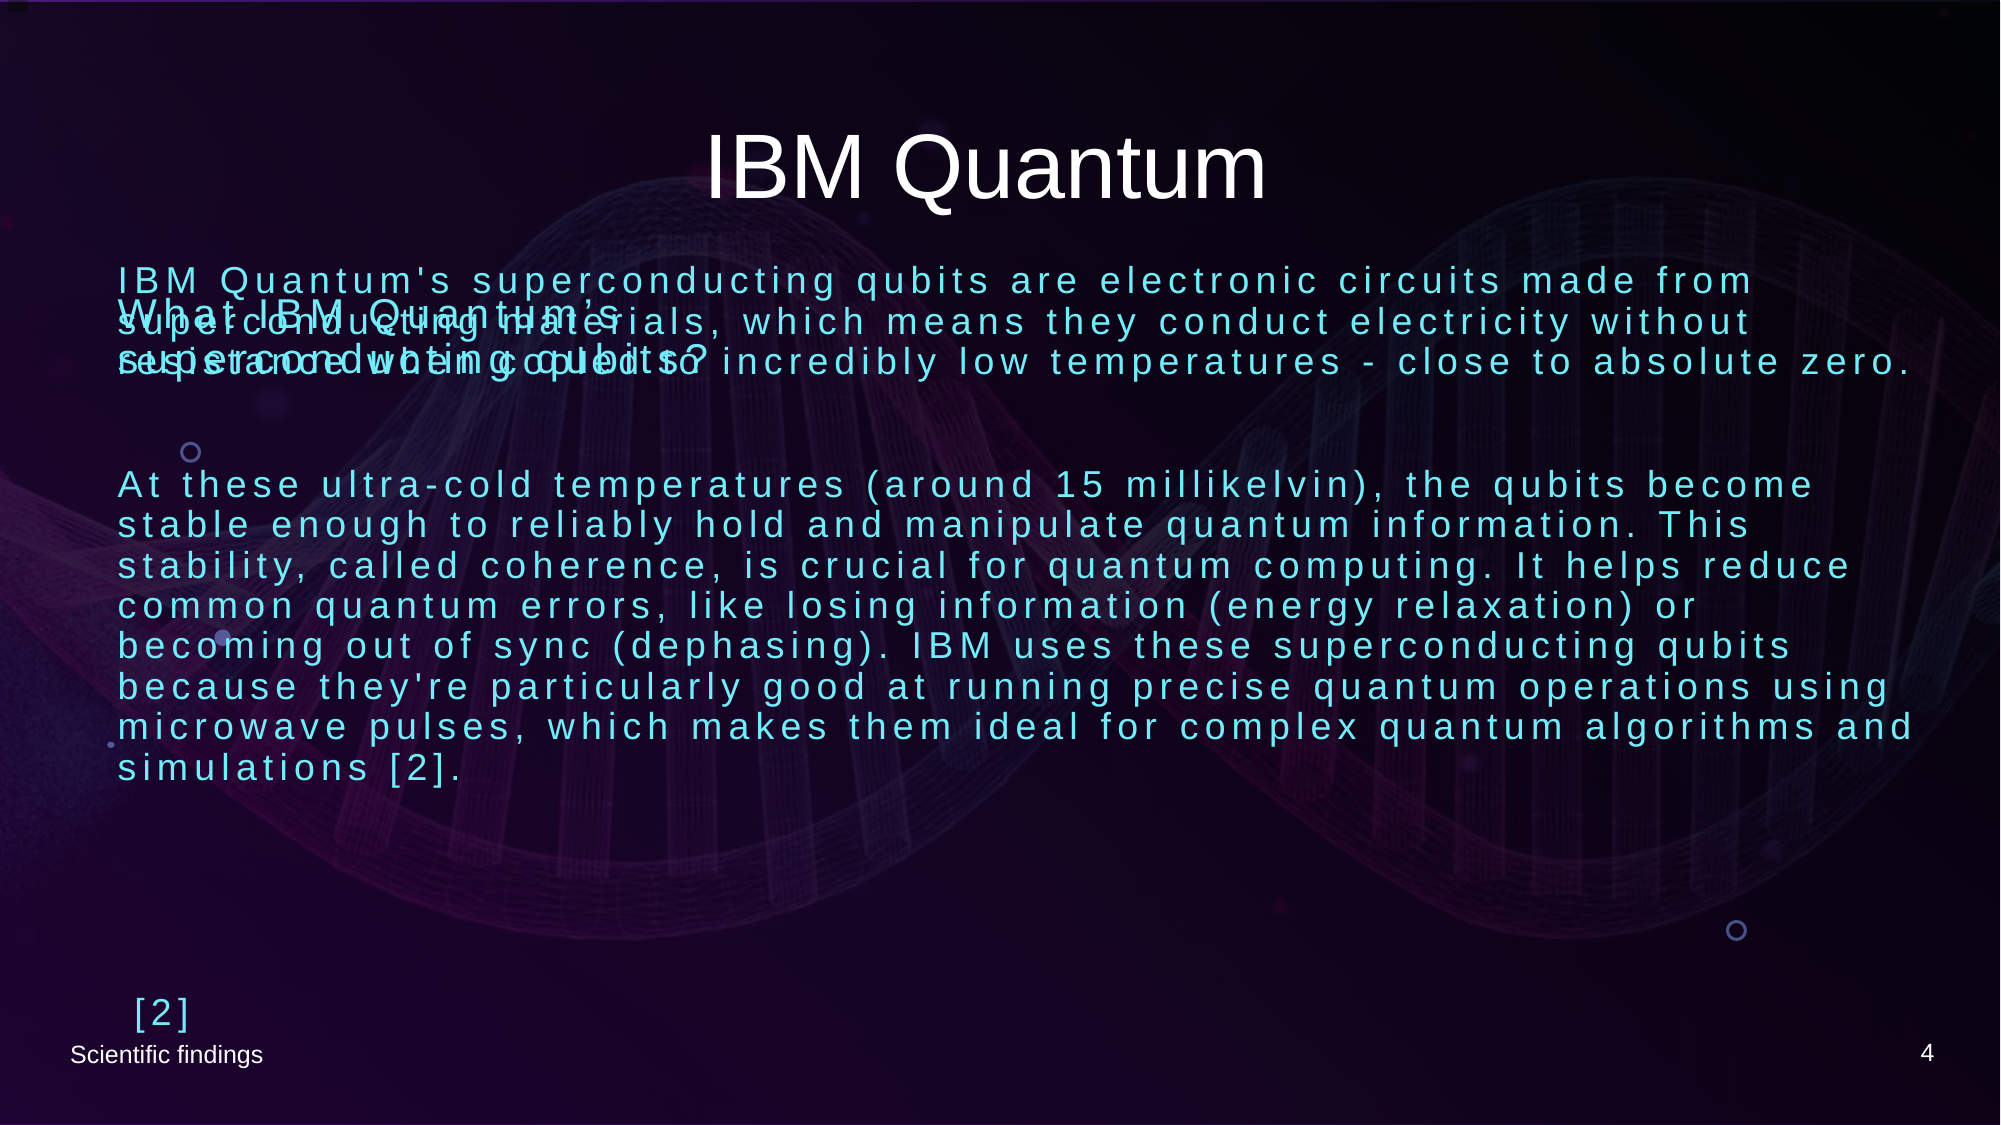

# IBM Quantum
What IBM Quantum’s superconducting qubits?
IBM Quantum's superconducting qubits are electronic circuits made from superconducting materials, which means they conduct electricity without resistance when cooled to incredibly low temperatures - close to absolute zero.

At these ultra-cold temperatures (around 15 millikelvin), the qubits become stable enough to reliably hold and manipulate quantum information. This stability, called coherence, is crucial for quantum computing. It helps reduce common quantum errors, like losing information (energy relaxation) or becoming out of sync (dephasing). IBM uses these superconducting qubits because they're particularly good at running precise quantum operations using microwave pulses, which makes them ideal for complex quantum algorithms and simulations [2].

 [2]

4
Scientific findings